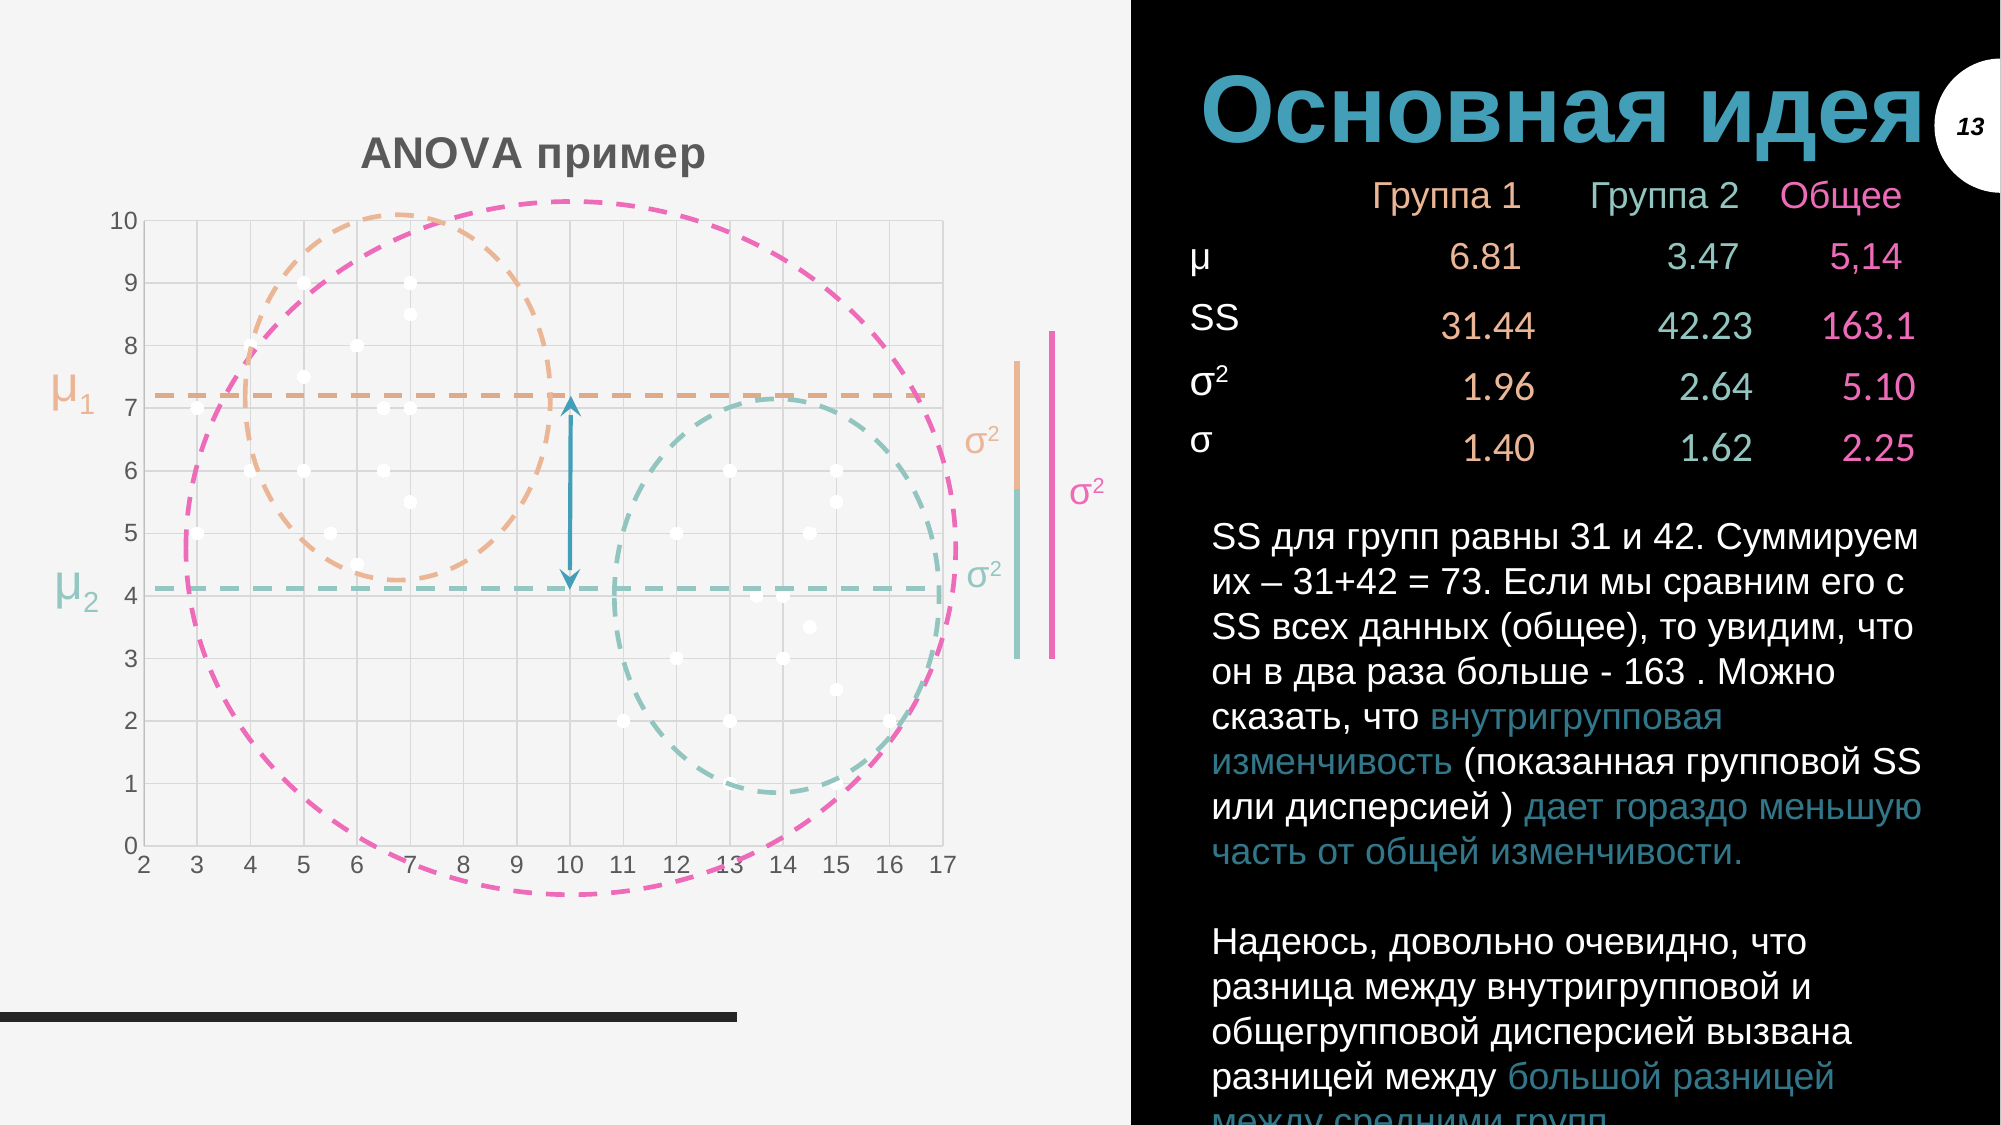

# Основная идея

### Chart: ANOVA пример

| Category | Y | X2 | Y2 |
|---|---|---|---|
|  | Группа 1 | Группа 2 | Общее |
| --- | --- | --- | --- |
| μ | 6.81 | 3.47 | 5,14 |
| SS | 31.44 | 42.23 | 163.1 |
| σ2 | 1.96 | 2.64 | 5.10 |
| σ | 1.40 | 1.62 | 2.25 |

μ1

σ2
σ2
SS для групп равны 31 и 42. Суммируем их – 31+42 = 73. Если мы сравним его с SS всех данных (общее), то увидим, что он в два раза больше - 163 . Можно сказать, что внутригрупповая изменчивость (показанная групповой SS или дисперсией ) дает гораздо меньшую часть от общей изменчивости.

Надеюсь, довольно очевидно, что разница между внутригрупповой и общегрупповой дисперсией вызвана разницей между большой разницей между средними групп.
μ2
σ2